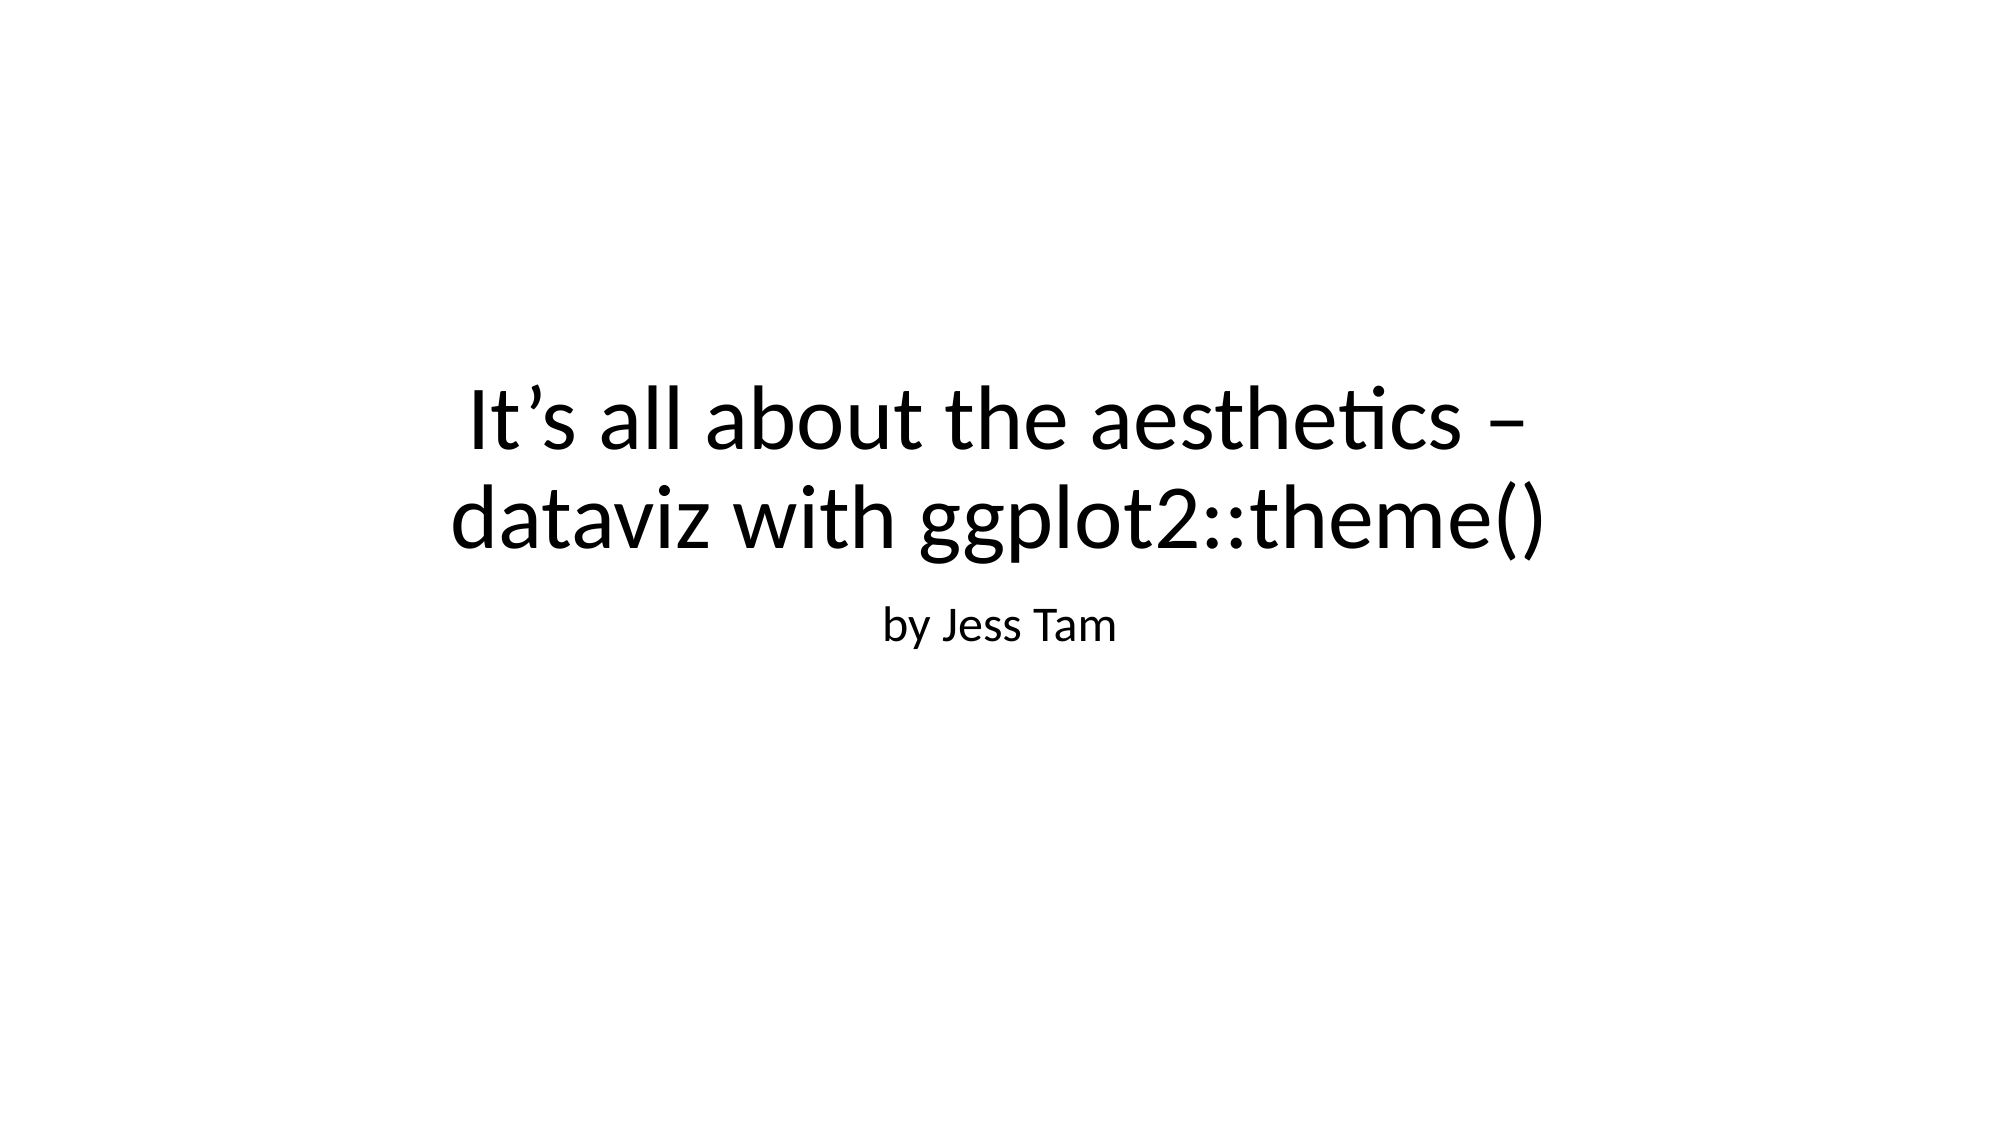

# It’s all about the aesthetics – dataviz with ggplot2::theme()
by Jess Tam